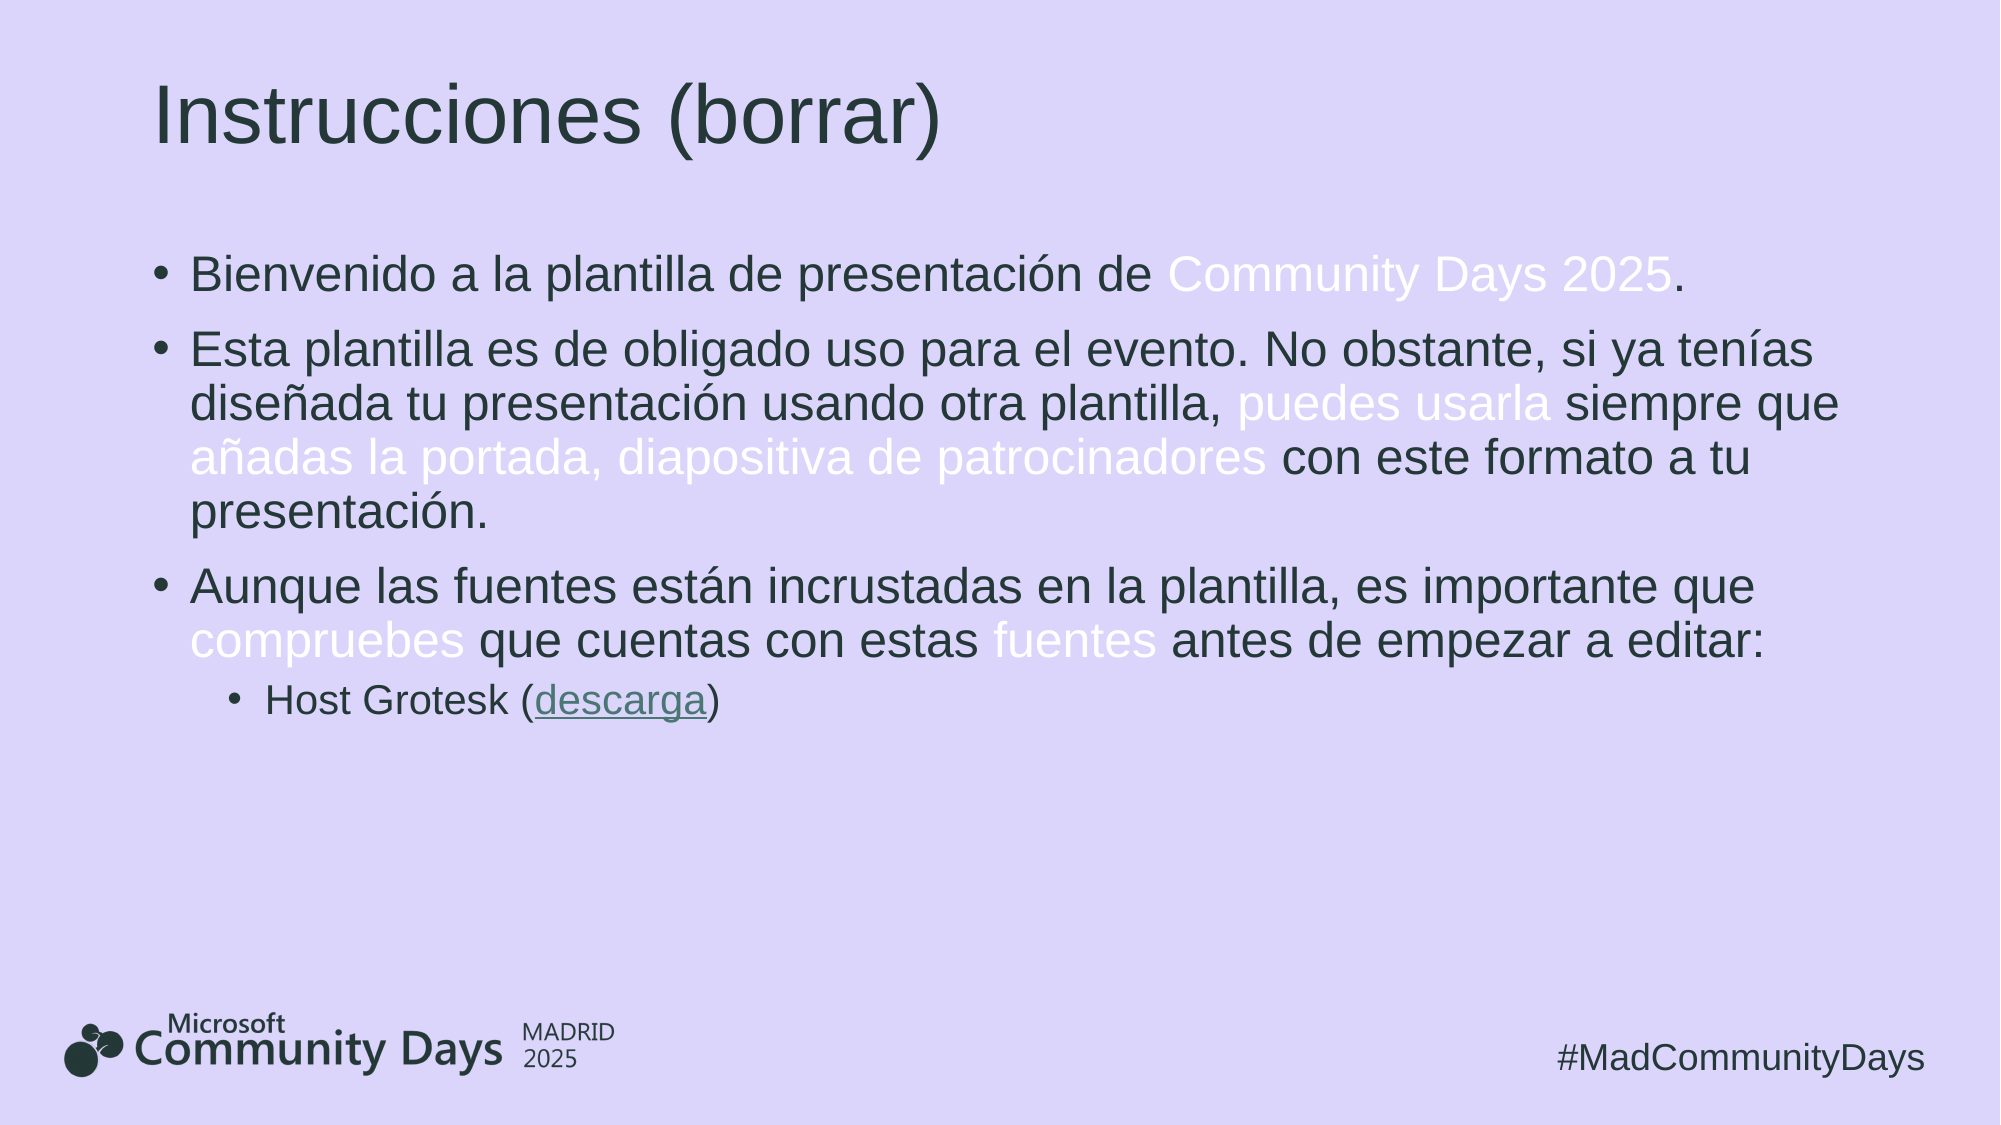

# Instrucciones (borrar)
Bienvenido a la plantilla de presentación de Community Days 2025.
Esta plantilla es de obligado uso para el evento. No obstante, si ya tenías diseñada tu presentación usando otra plantilla, puedes usarla siempre que añadas la portada, diapositiva de patrocinadores con este formato a tu presentación.
Aunque las fuentes están incrustadas en la plantilla, es importante que compruebes que cuentas con estas fuentes antes de empezar a editar:
Host Grotesk (descarga)